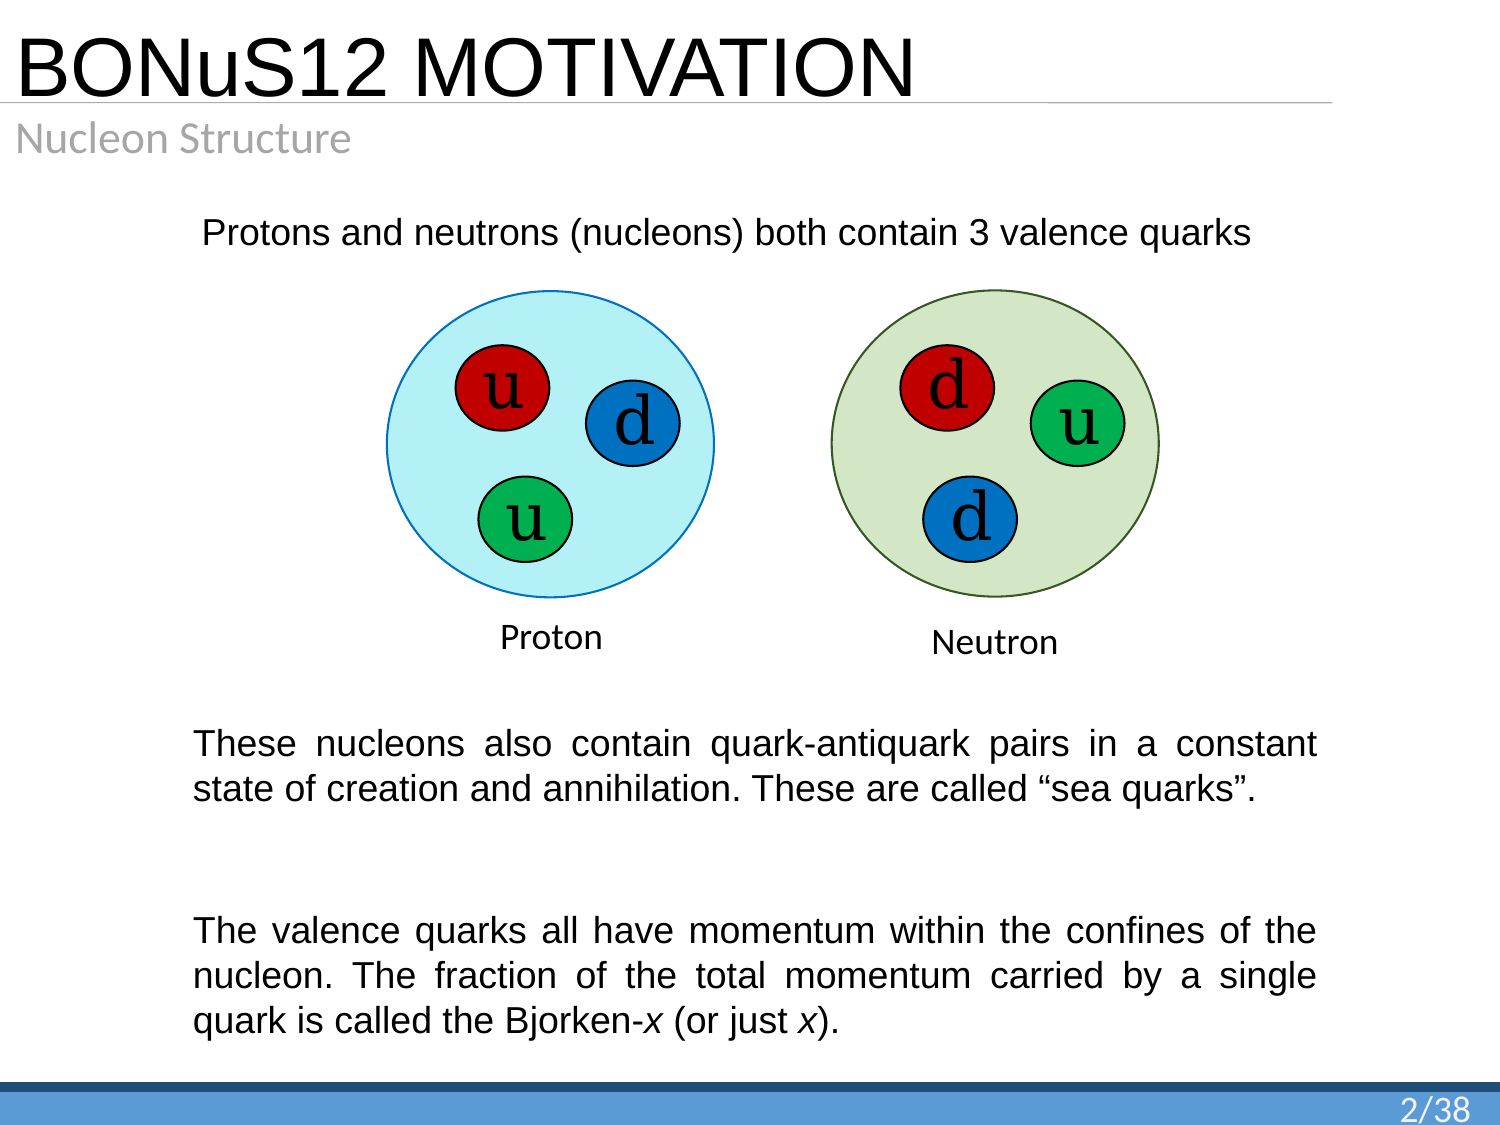

# BONuS12 MOTIVATION Nucleon Structure
Protons and neutrons (nucleons) both contain 3 valence quarks

u
d

d
u

u
d

Proton
Neutron
These nucleons also contain quark-antiquark pairs in a constant state of creation and annihilation. These are called “sea quarks”.
The valence quarks all have momentum within the confines of the nucleon. The fraction of the total momentum carried by a single quark is called the Bjorken-x (or just x).
2/38